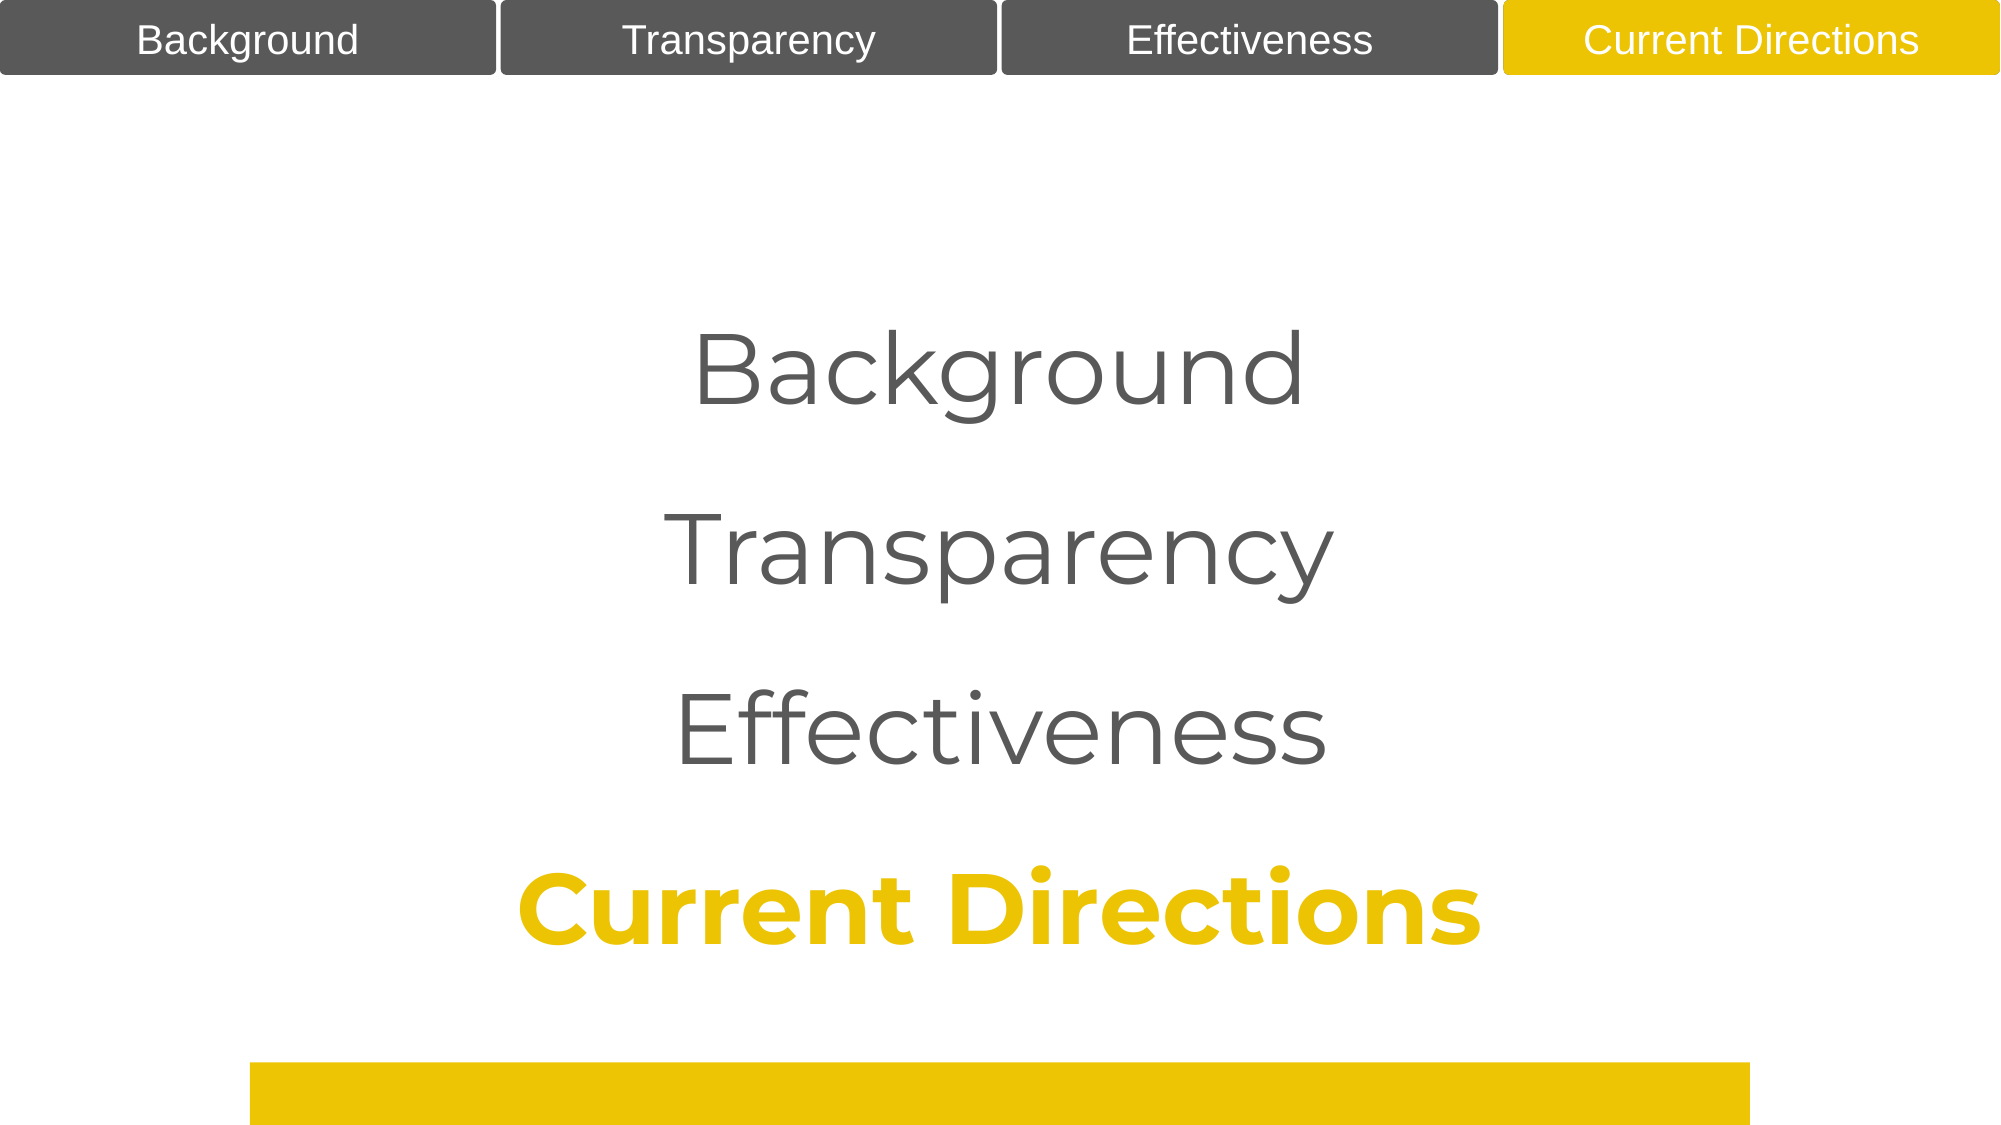

Current Directions
Background
Transparency
Effectiveness
Current Directions